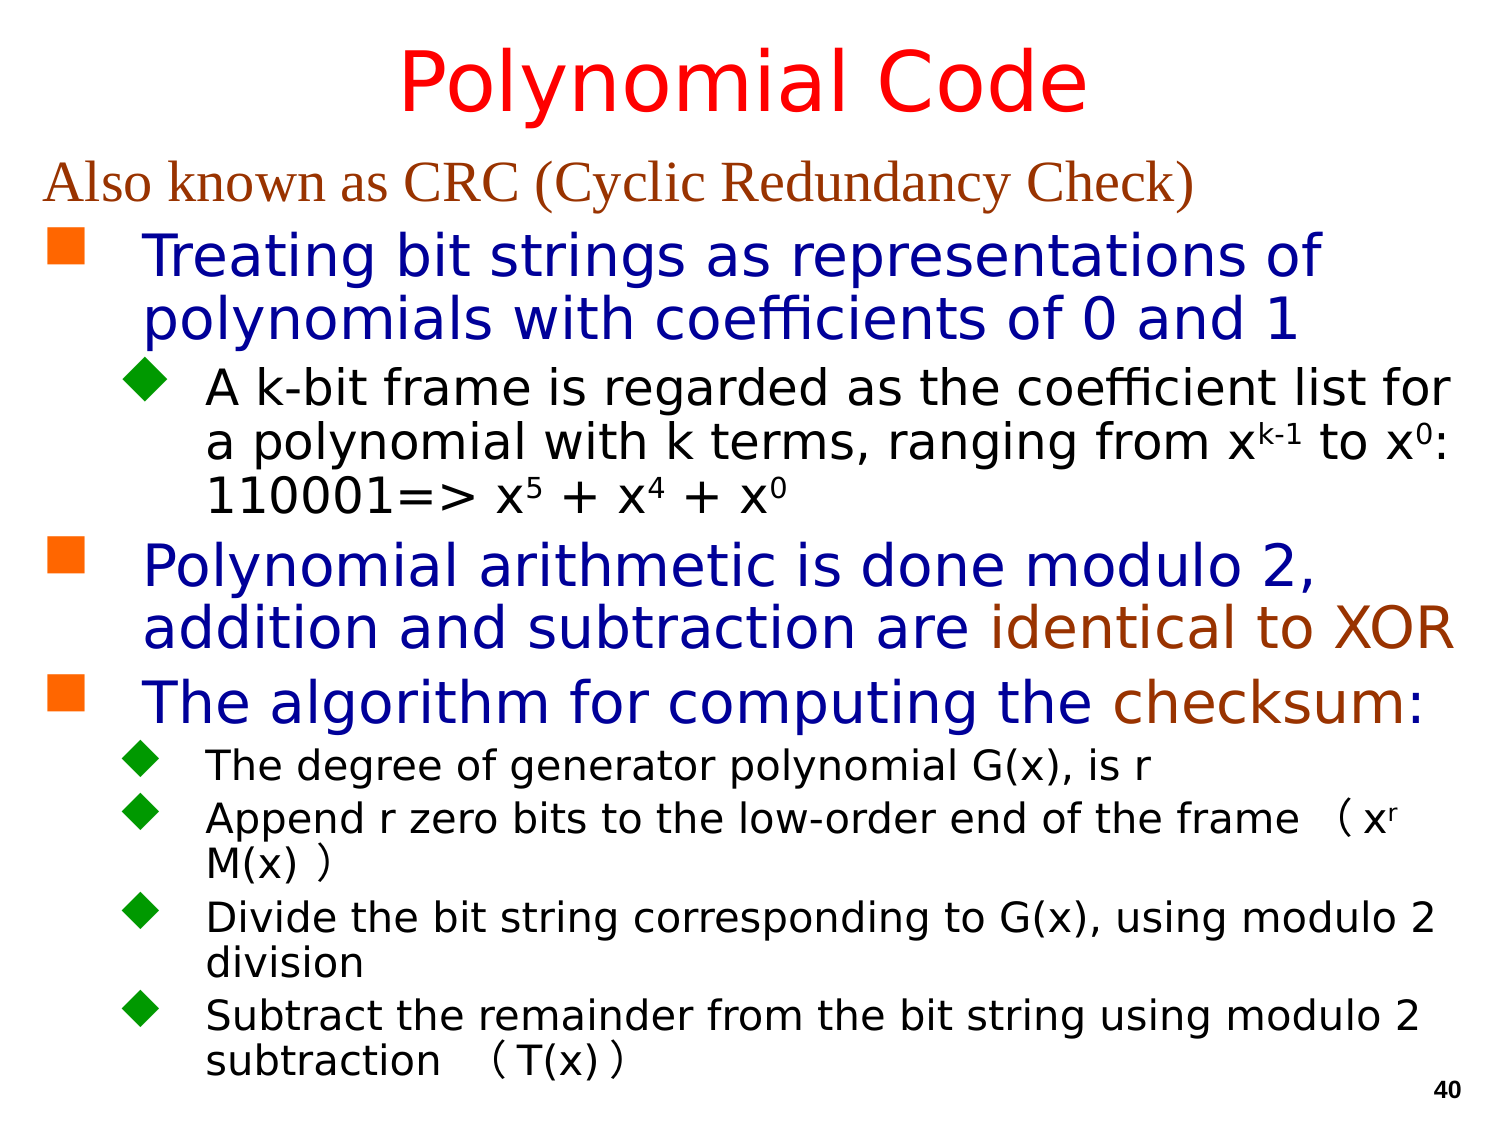

# Polynomial Code
Also known as CRC (Cyclic Redundancy Check)
Treating bit strings as representations of polynomials with coefficients of 0 and 1
A k-bit frame is regarded as the coefficient list for a polynomial with k terms, ranging from xk-1 to x0: 110001=> x5 + x4 + x0
Polynomial arithmetic is done modulo 2, addition and subtraction are identical to XOR
The algorithm for computing the checksum:
The degree of generator polynomial G(x), is r
Append r zero bits to the low-order end of the frame（xr M(x) ）
Divide the bit string corresponding to G(x), using modulo 2 division
Subtract the remainder from the bit string using modulo 2 subtraction （T(x)）